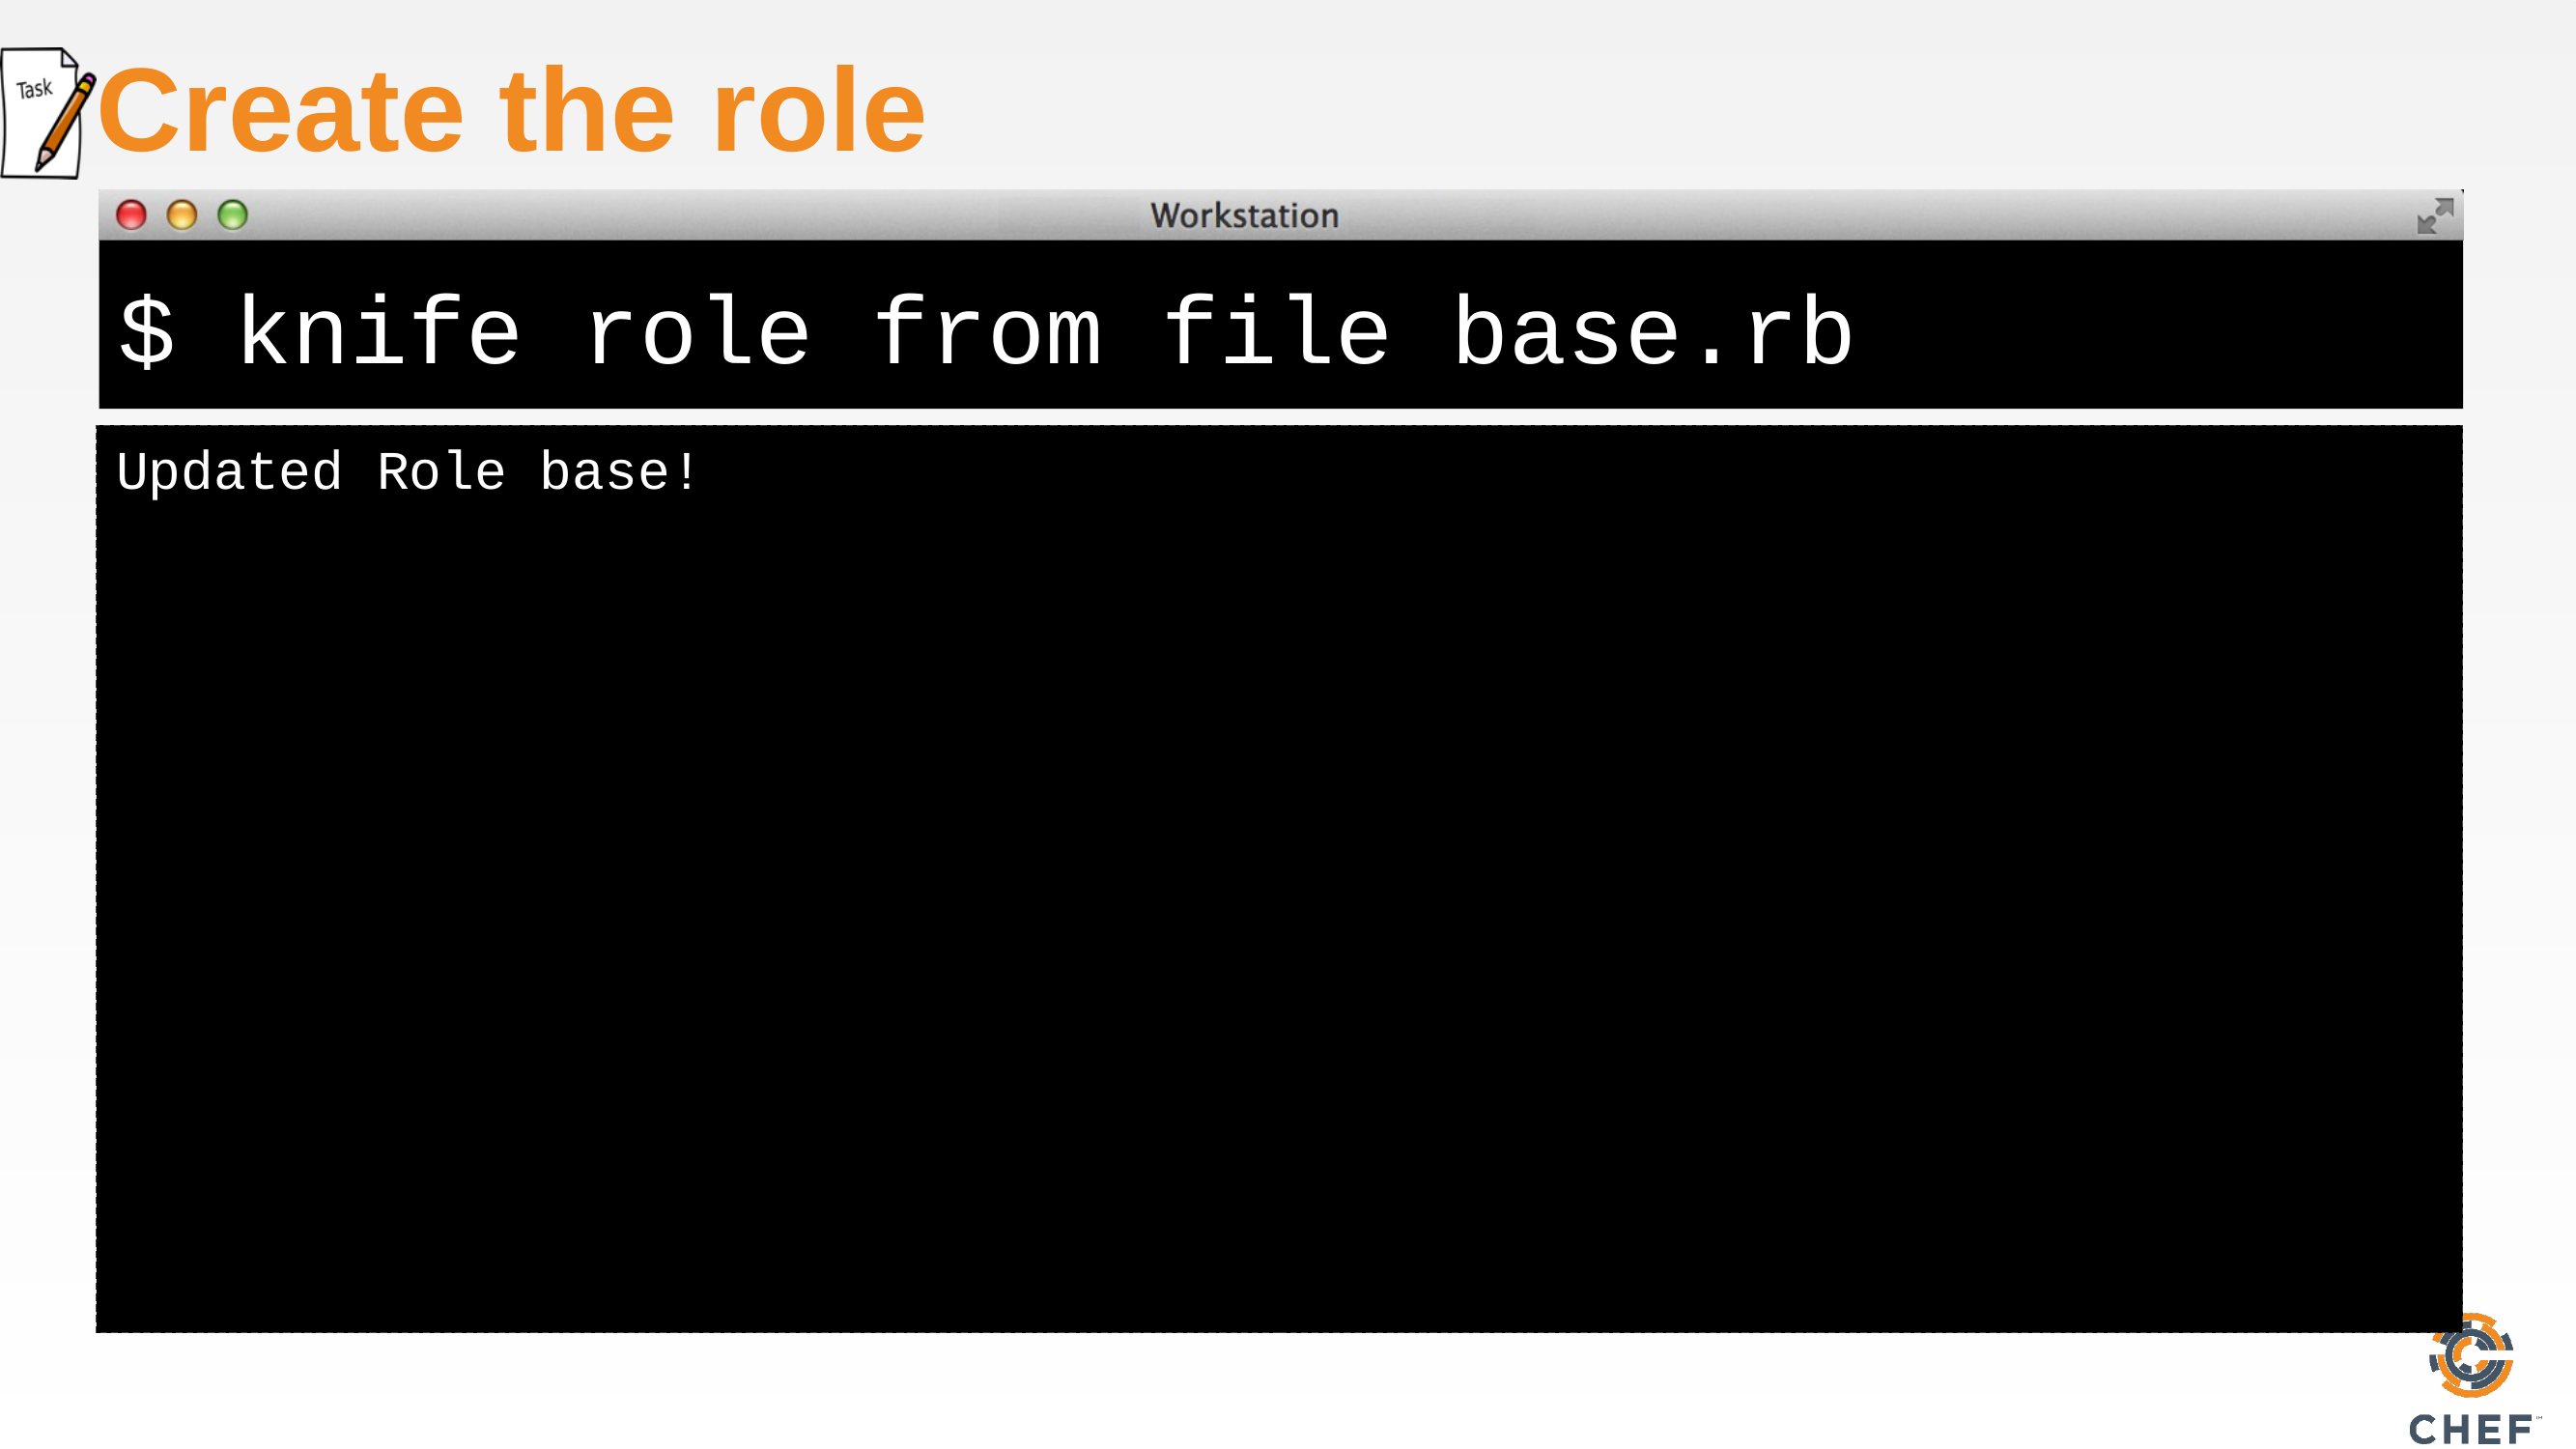

# Create the role
$ knife role from file base.rb
Updated Role base!